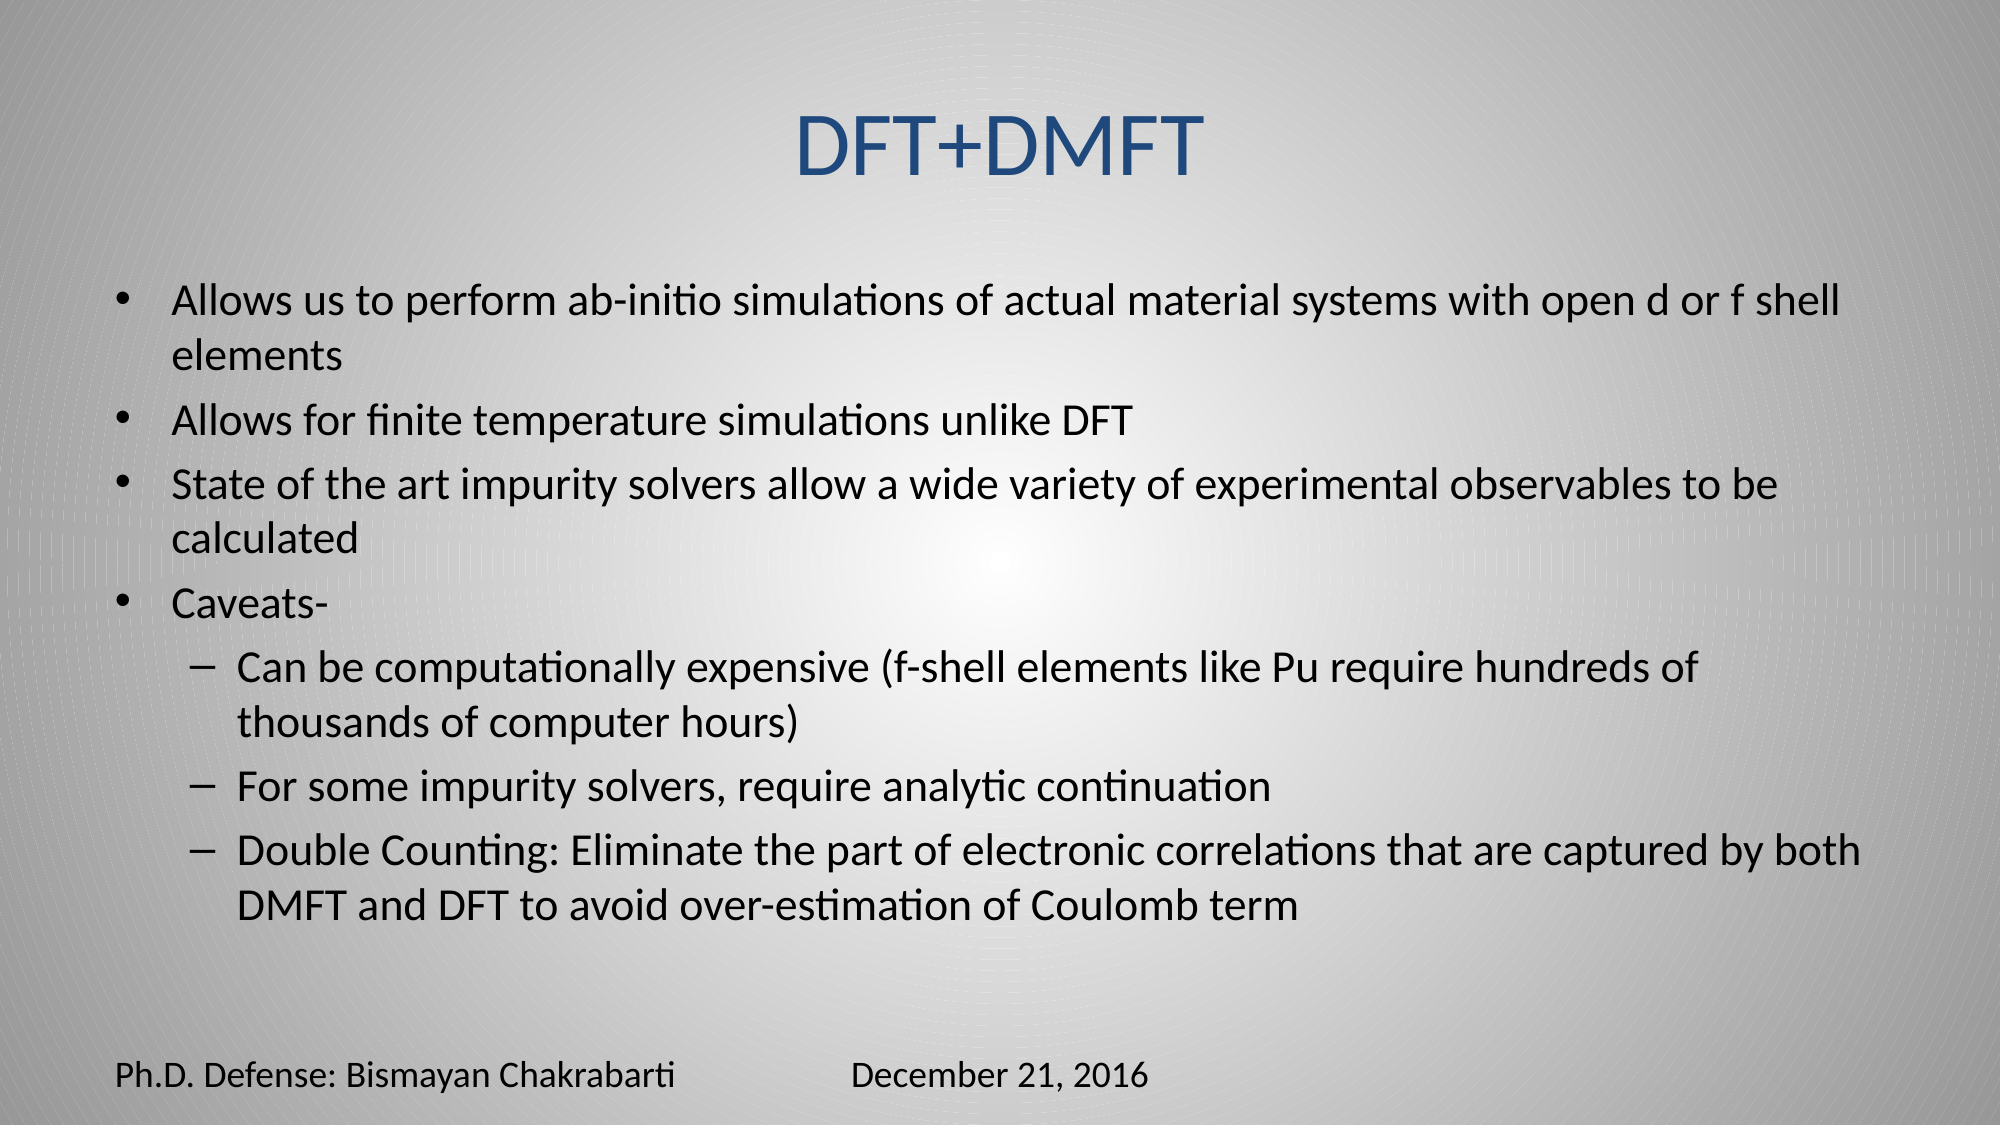

# DFT+DMFT
Allows us to perform ab-initio simulations of actual material systems with open d or f shell elements
Allows for finite temperature simulations unlike DFT
State of the art impurity solvers allow a wide variety of experimental observables to be calculated
Caveats-
Can be computationally expensive (f-shell elements like Pu require hundreds of thousands of computer hours)
For some impurity solvers, require analytic continuation
Double Counting: Eliminate the part of electronic correlations that are captured by both DMFT and DFT to avoid over-estimation of Coulomb term
Ph.D. Defense: Bismayan Chakrabarti
December 21, 2016